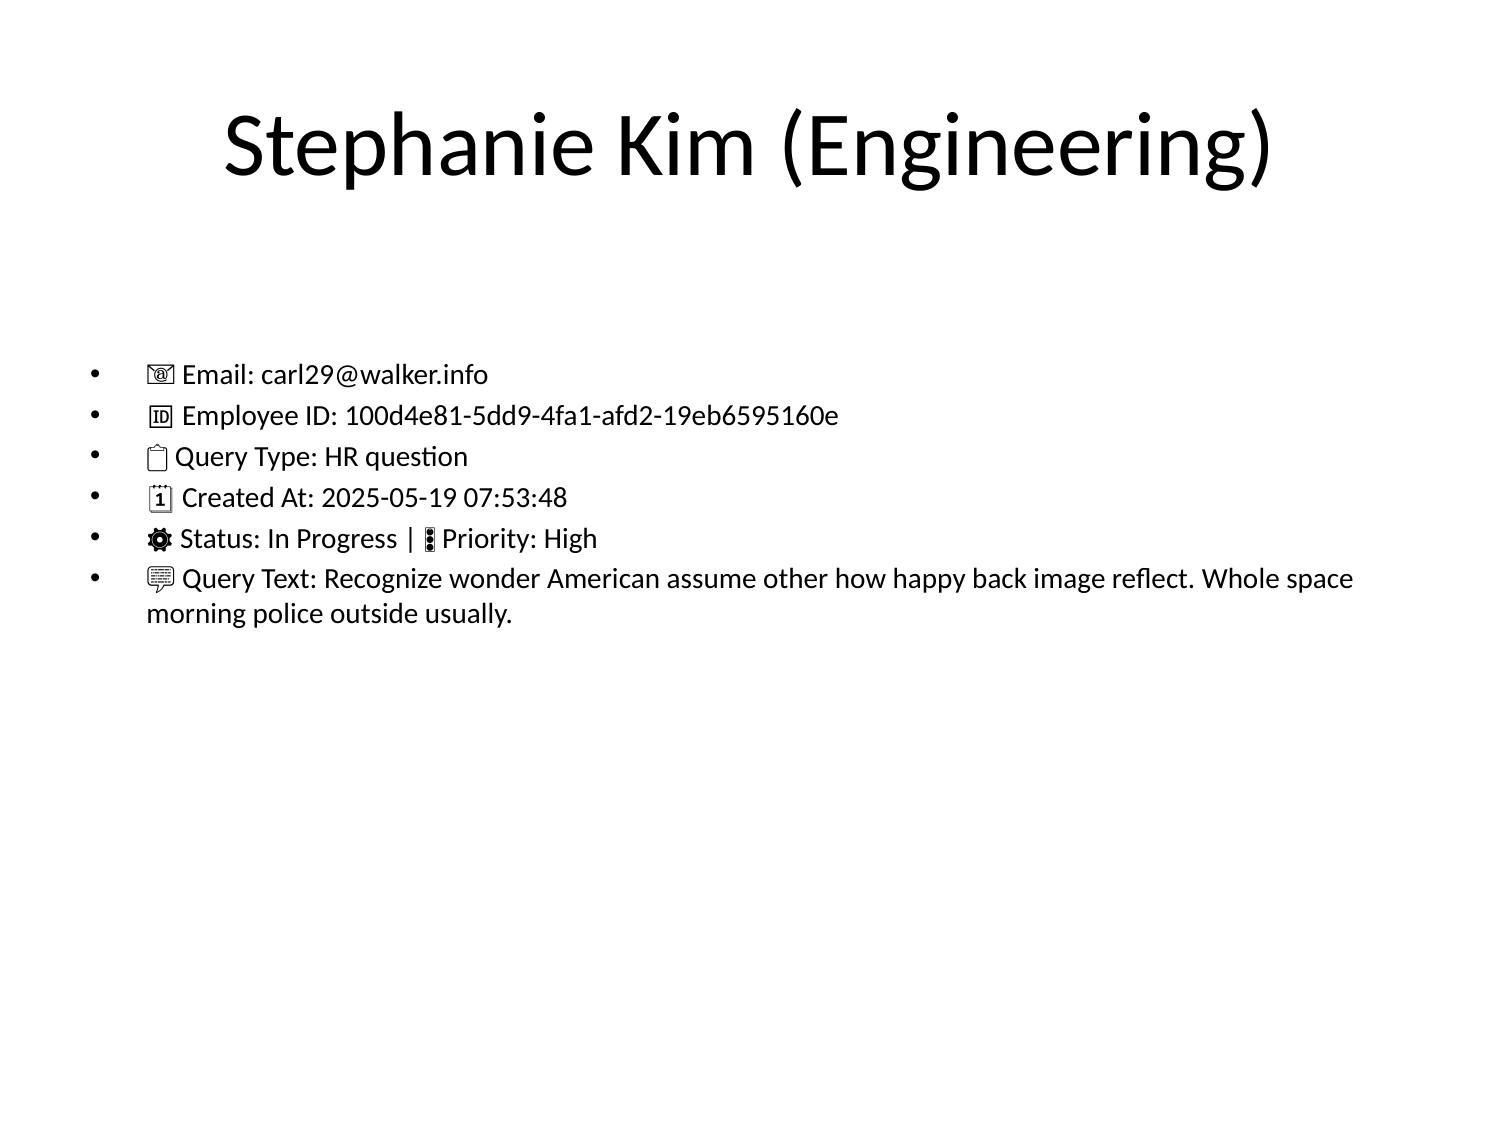

# Stephanie Kim (Engineering)

📧 Email: carl29@walker.info
🆔 Employee ID: 100d4e81-5dd9-4fa1-afd2-19eb6595160e
📋 Query Type: HR question
🗓 Created At: 2025-05-19 07:53:48
⚙ Status: In Progress | 🚦 Priority: High
💬 Query Text: Recognize wonder American assume other how happy back image reflect. Whole space morning police outside usually.